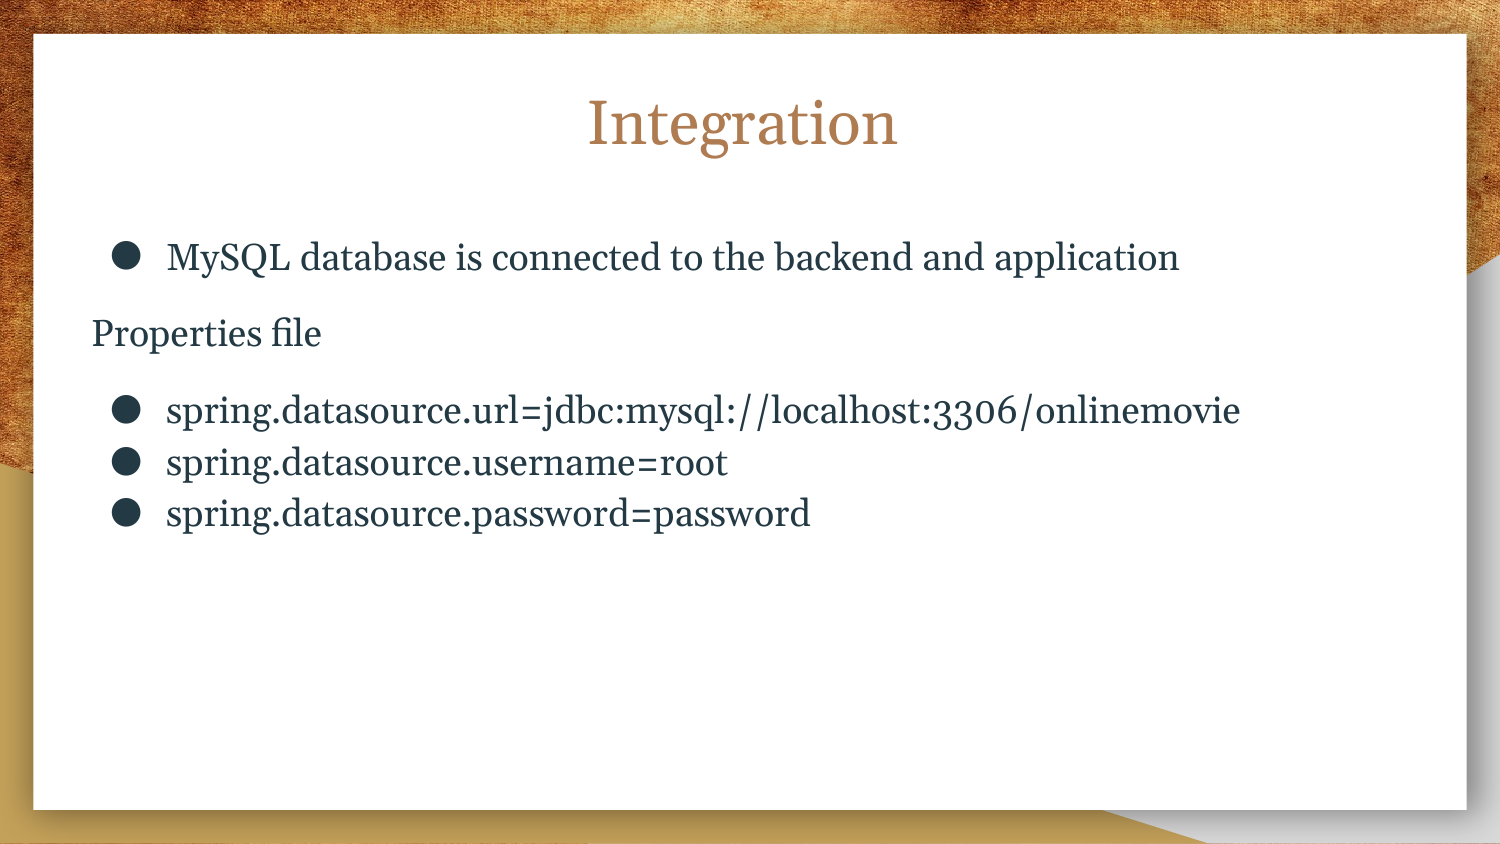

# Integration
MySQL database is connected to the backend and application
Properties file
spring.datasource.url=jdbc:mysql://localhost:3306/onlinemovie
spring.datasource.username=root
spring.datasource.password=password